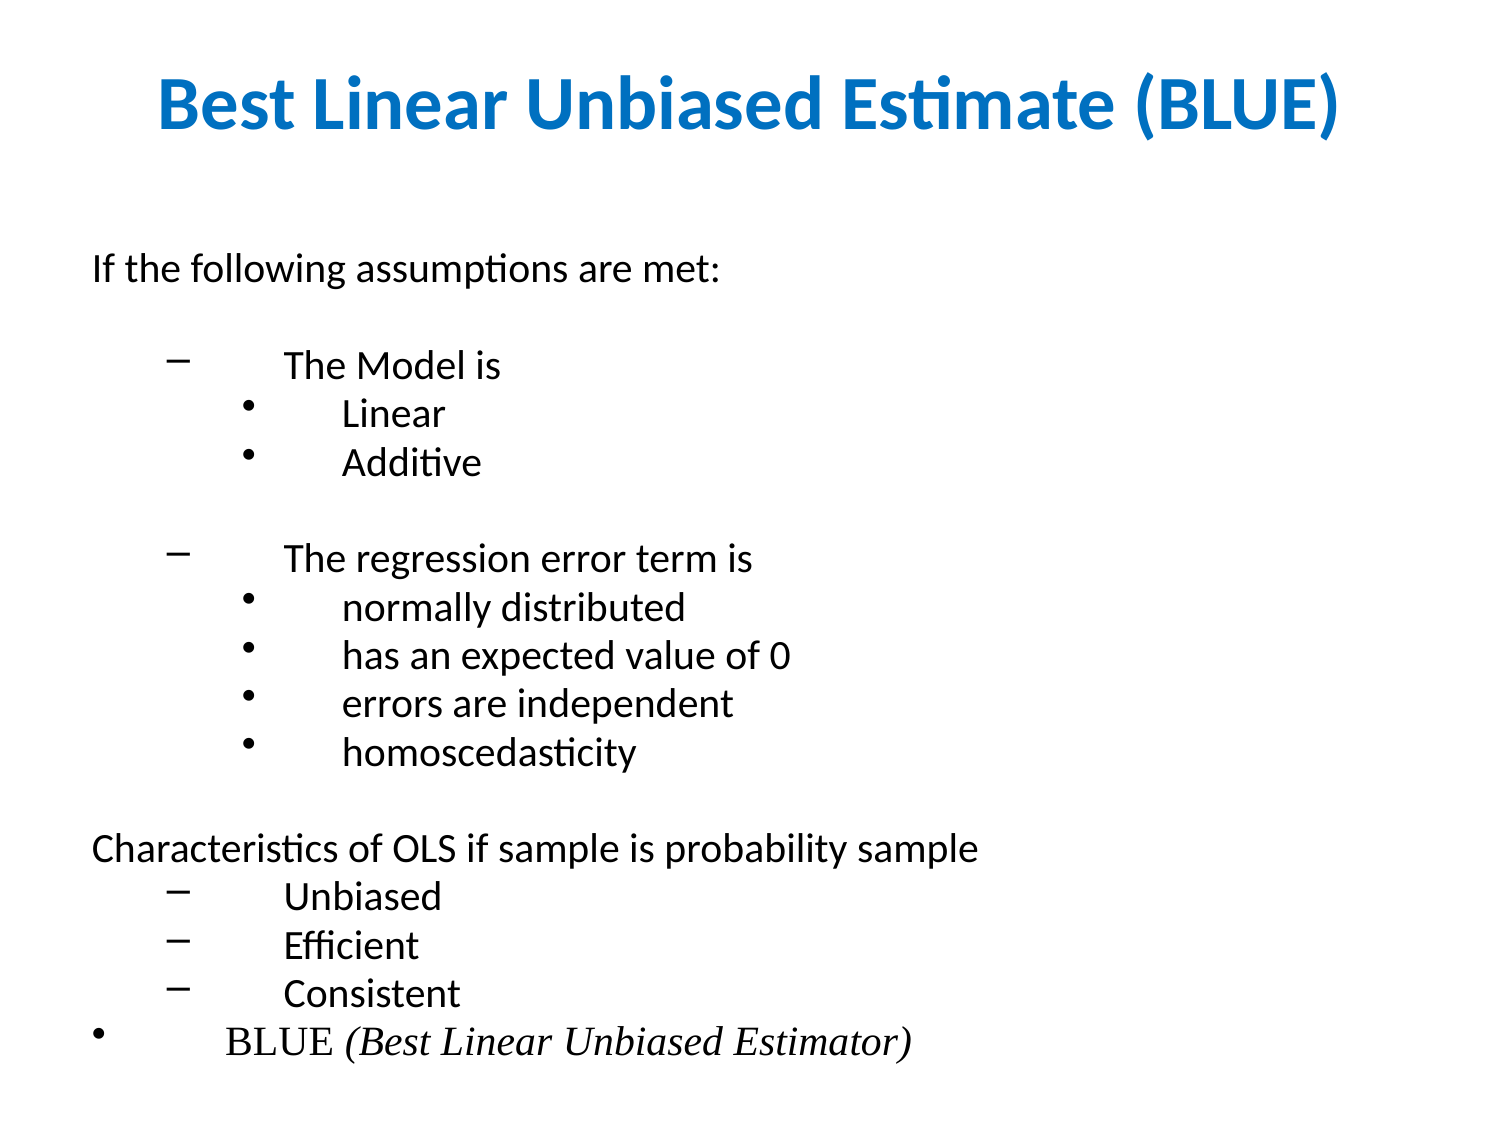

# Best Linear Unbiased Estimate (BLUE)
If the following assumptions are met:

The Model is
Linear
Additive

The regression error term is
normally distributed
has an expected value of 0
errors are independent
homoscedasticity

Characteristics of OLS if sample is probability sample
Unbiased
Efficient
Consistent
BLUE (Best Linear Unbiased Estimator)